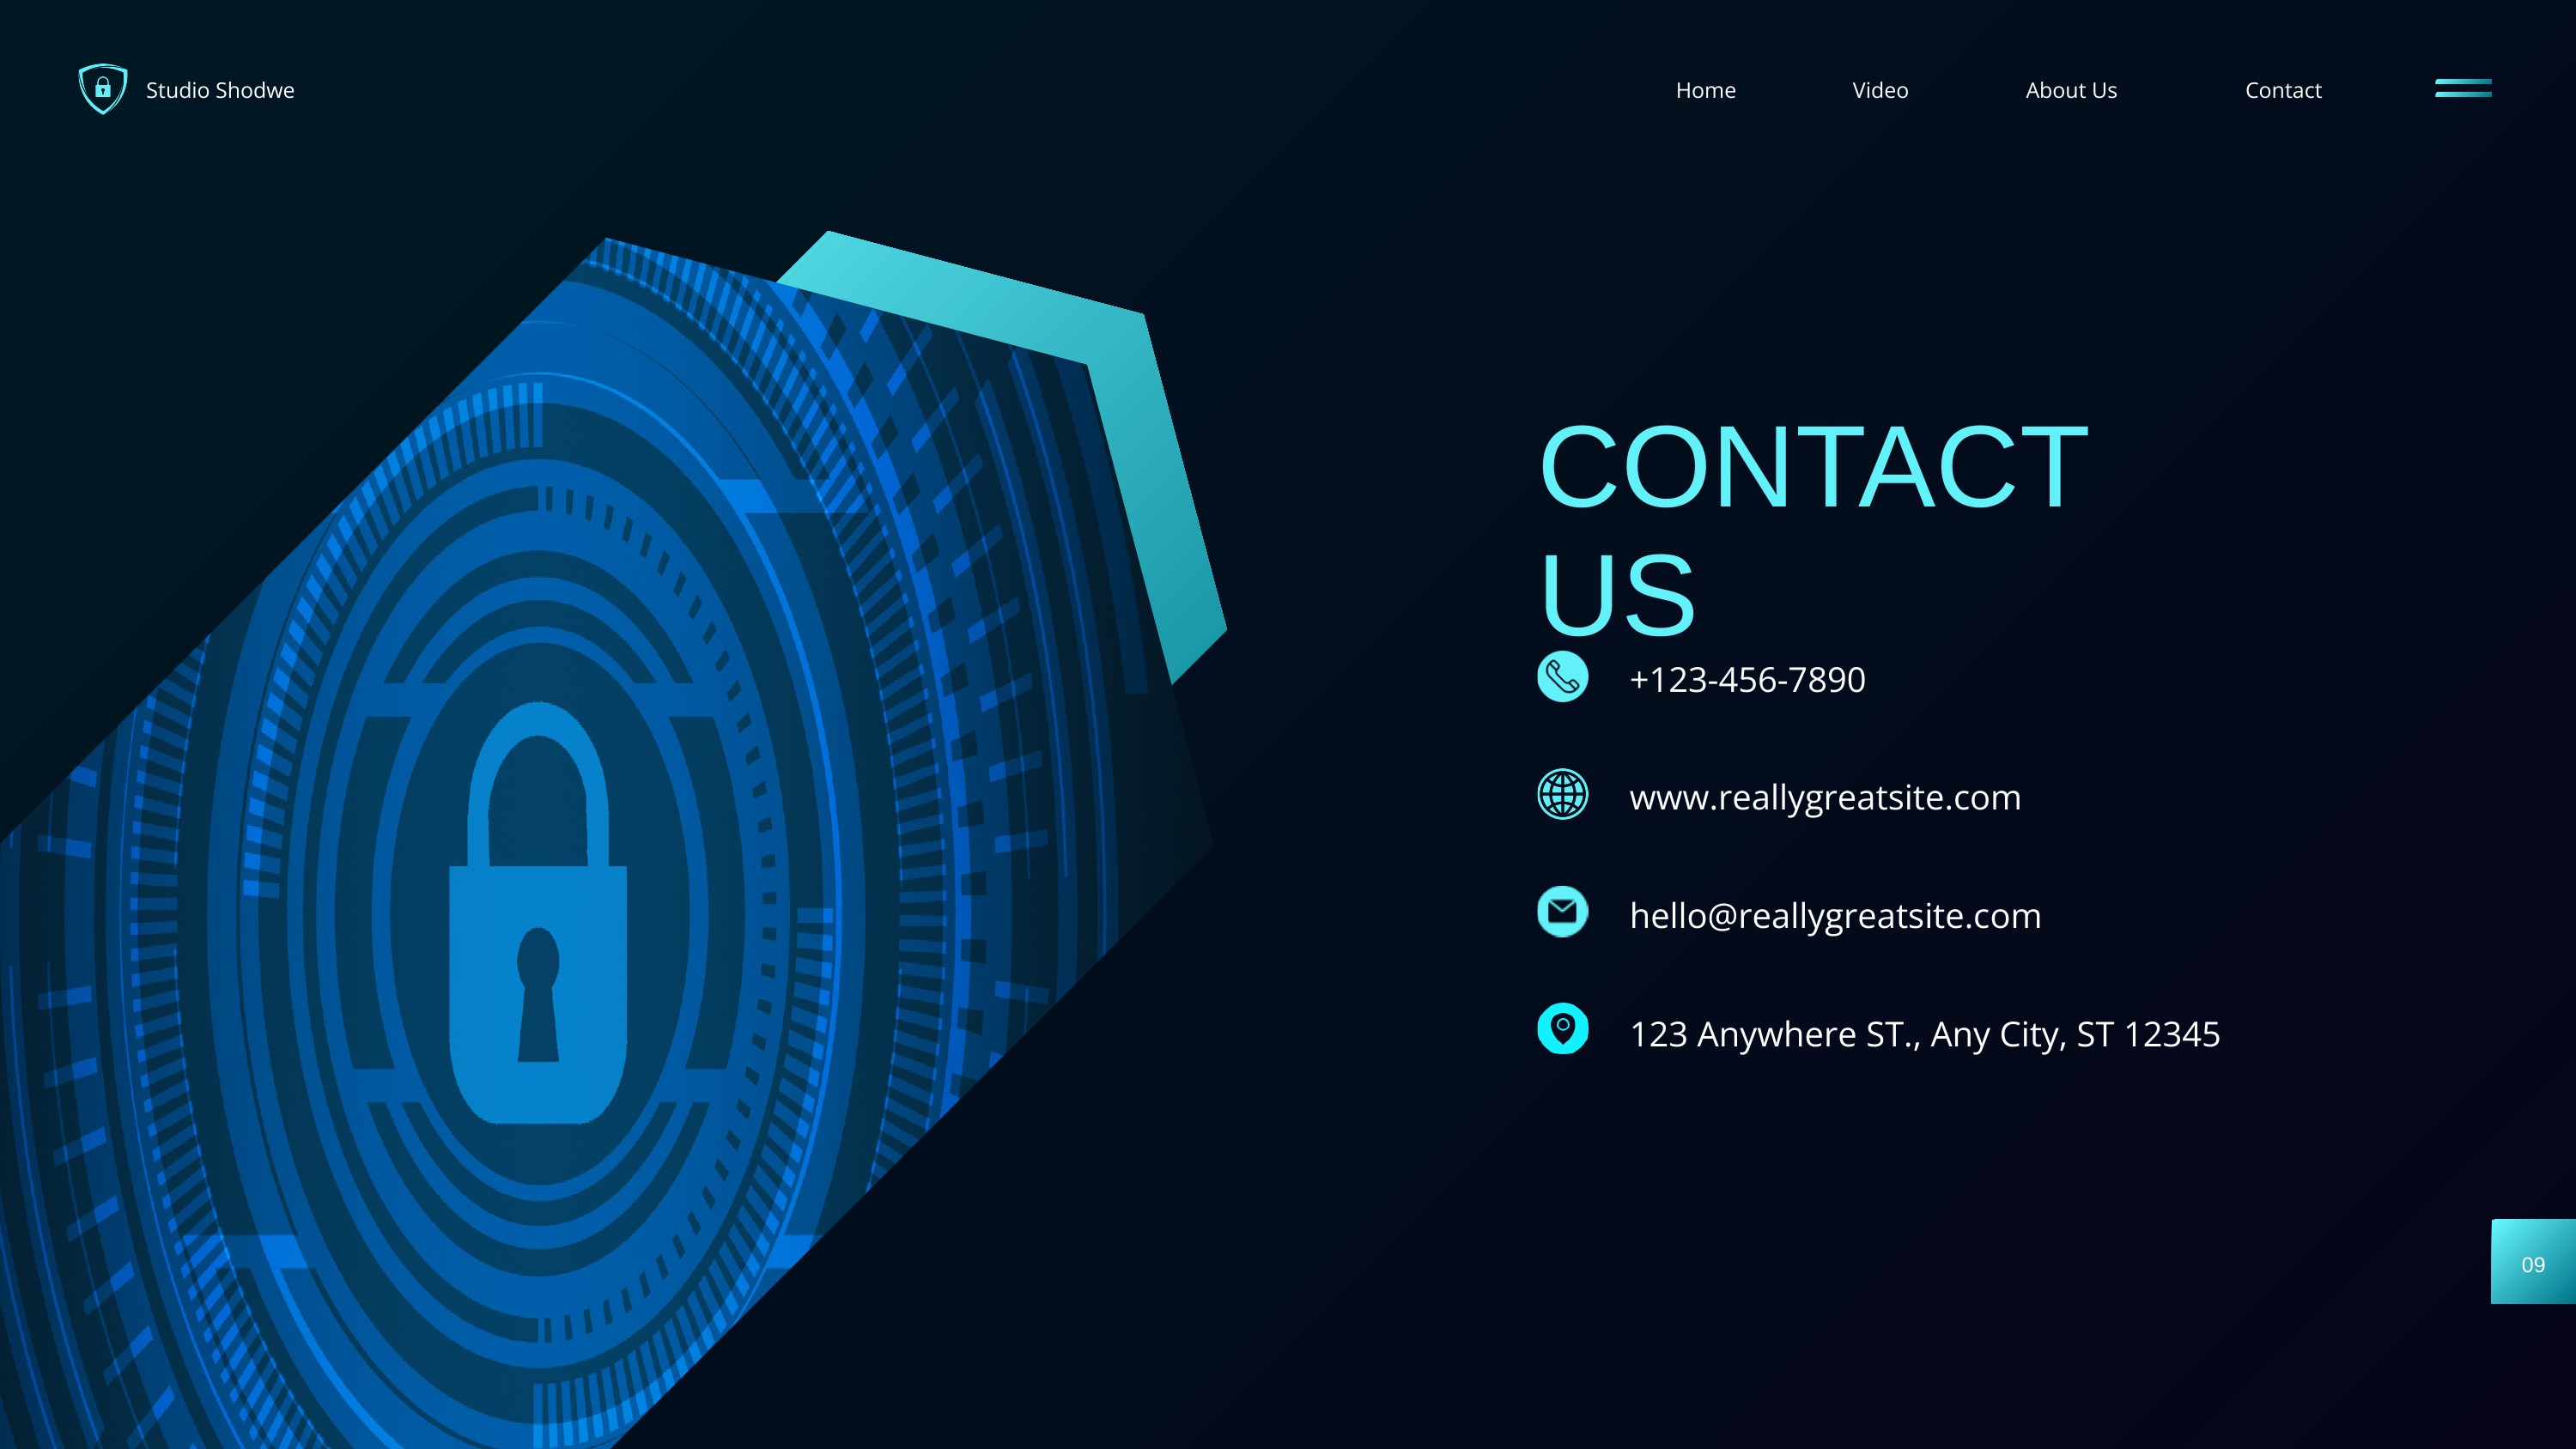

Studio Shodwe
Home
Video
About Us
Contact

CONTACT US

+123-456-7890

www.reallygreatsite.com

hello@reallygreatsite.com

123 Anywhere ST., Any City, ST 12345

09